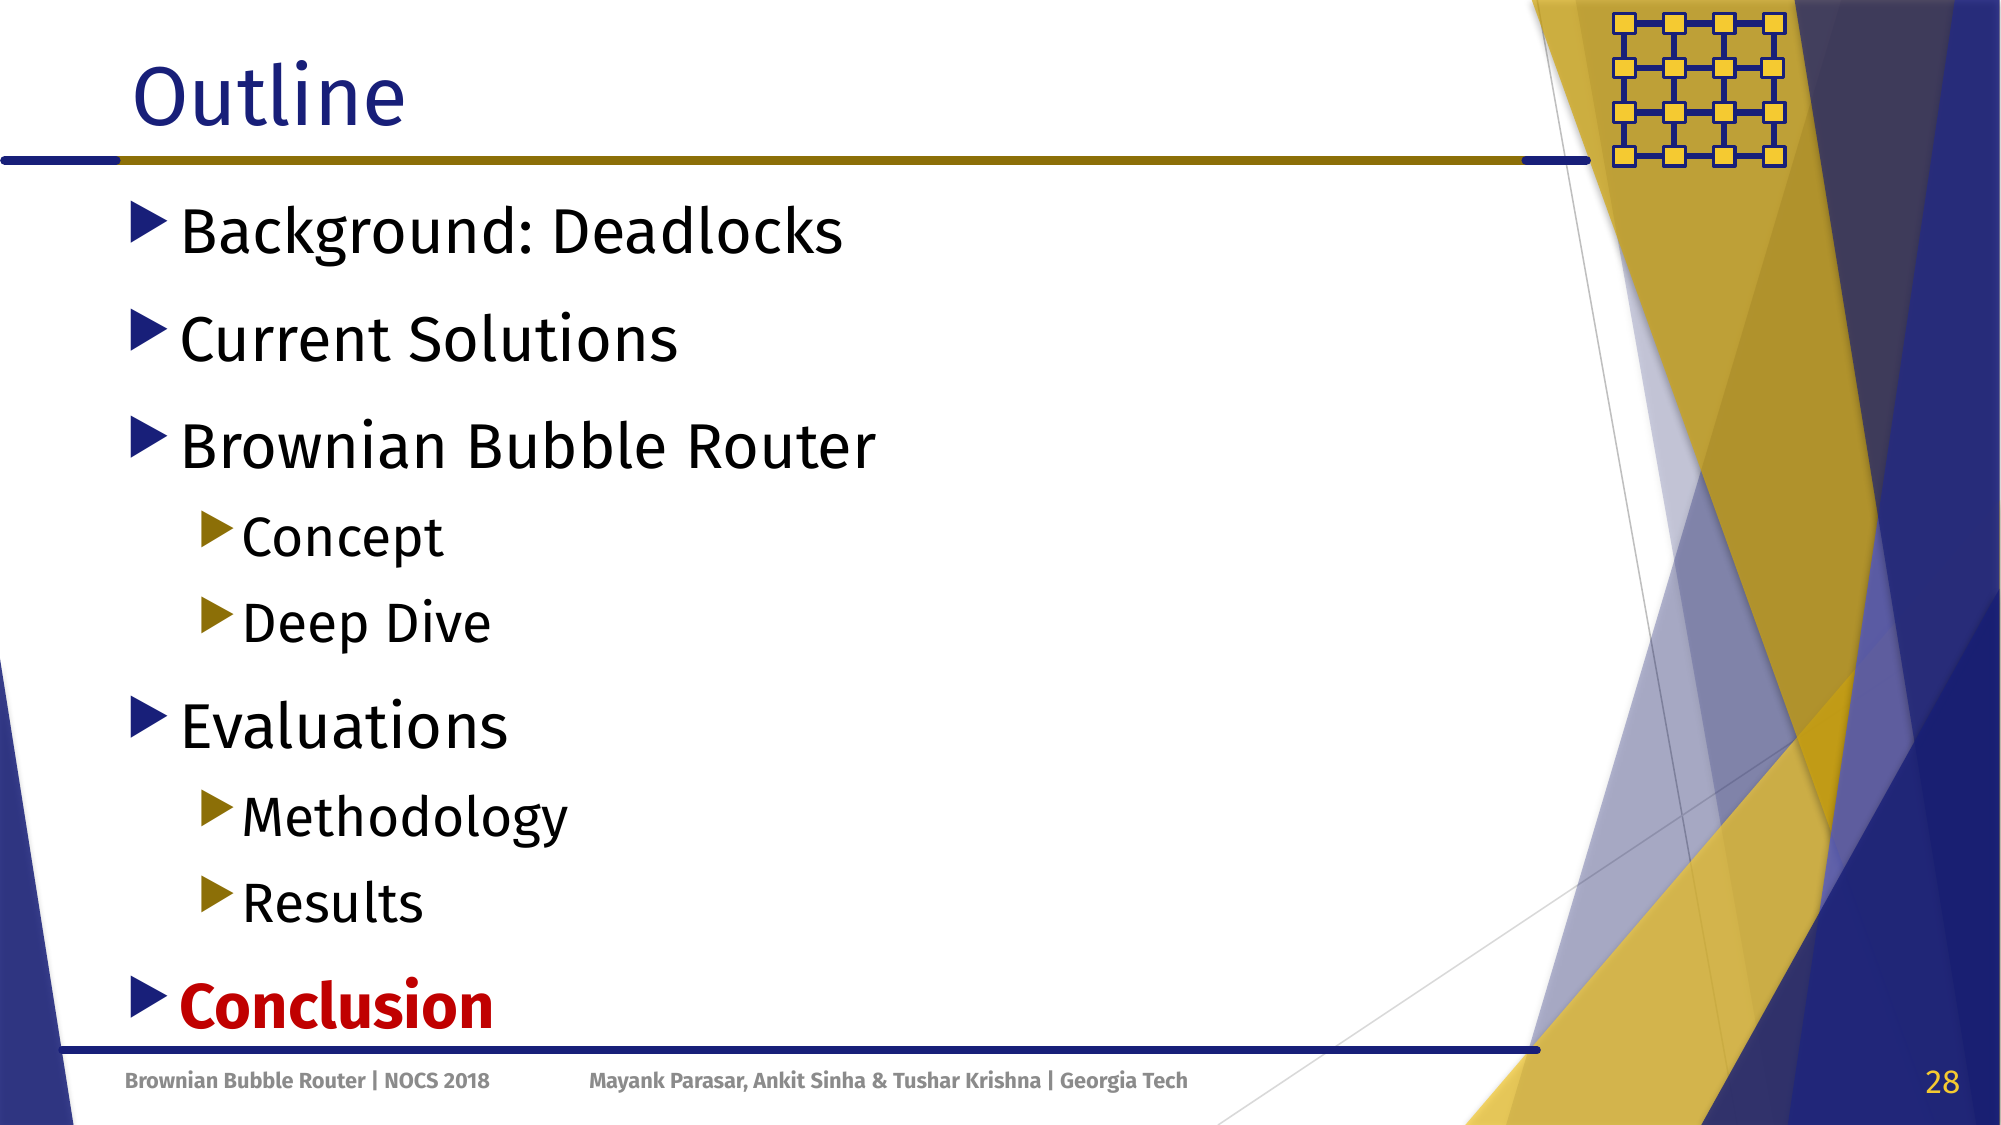

# Outline
Background: Deadlocks
Current Solutions
Brownian Bubble Router
Concept
Deep Dive
Evaluations
Methodology
Results
Conclusion
28
Brownian Bubble Router | NOCS 2018                   Mayank Parasar, Ankit Sinha & Tushar Krishna | Georgia Tech